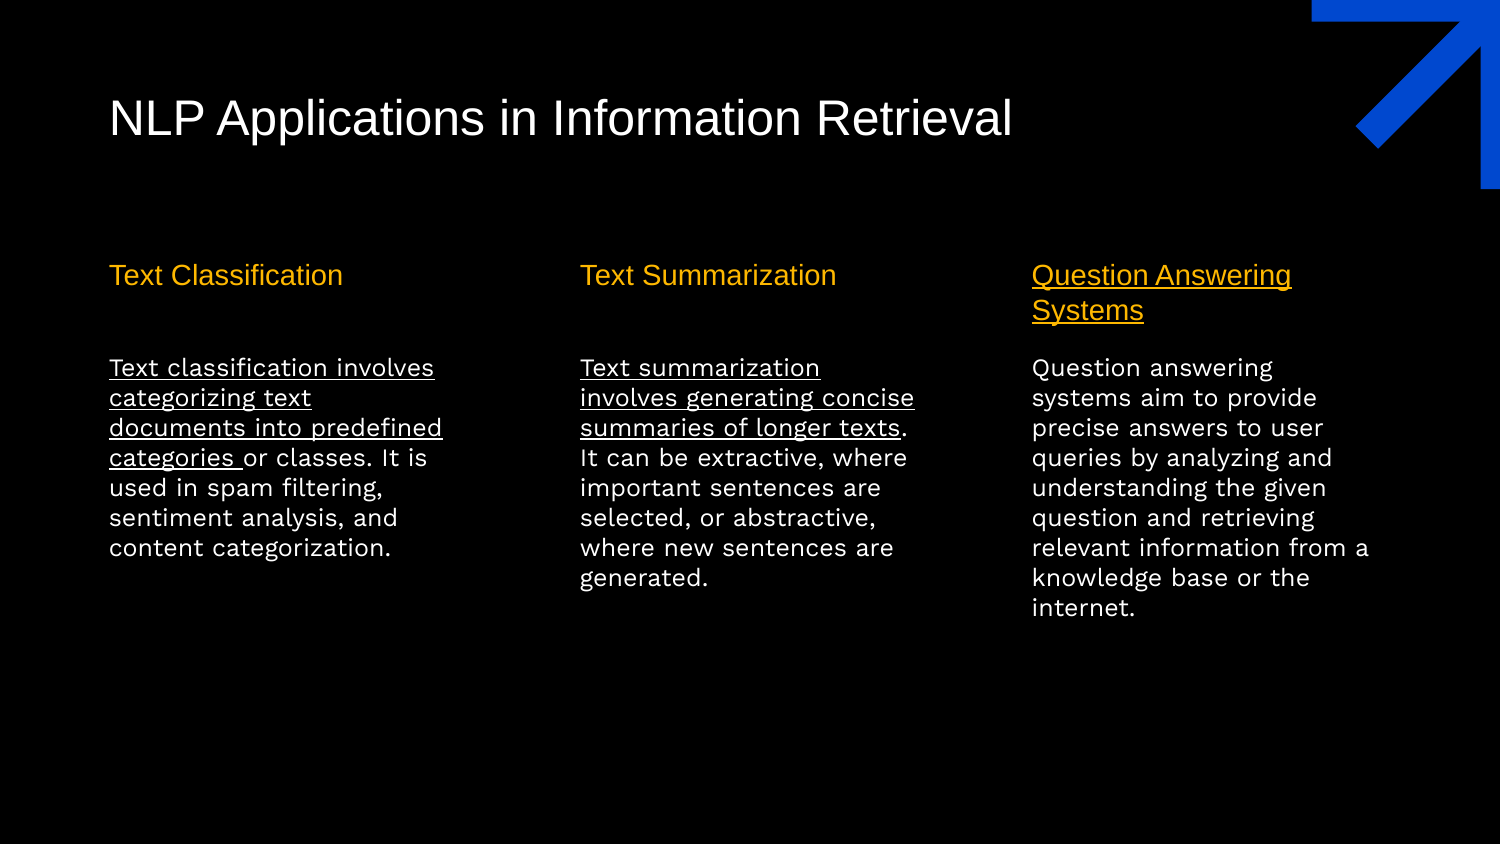

# NLP Applications in Information Retrieval
Text Classification
Text Summarization
Question Answering Systems
Text classification involves categorizing text documents into predefined categories or classes. It is used in spam filtering, sentiment analysis, and content categorization.
Text summarization involves generating concise summaries of longer texts. It can be extractive, where important sentences are selected, or abstractive, where new sentences are generated.
Question answering systems aim to provide precise answers to user queries by analyzing and understanding the given question and retrieving relevant information from a knowledge base or the internet.